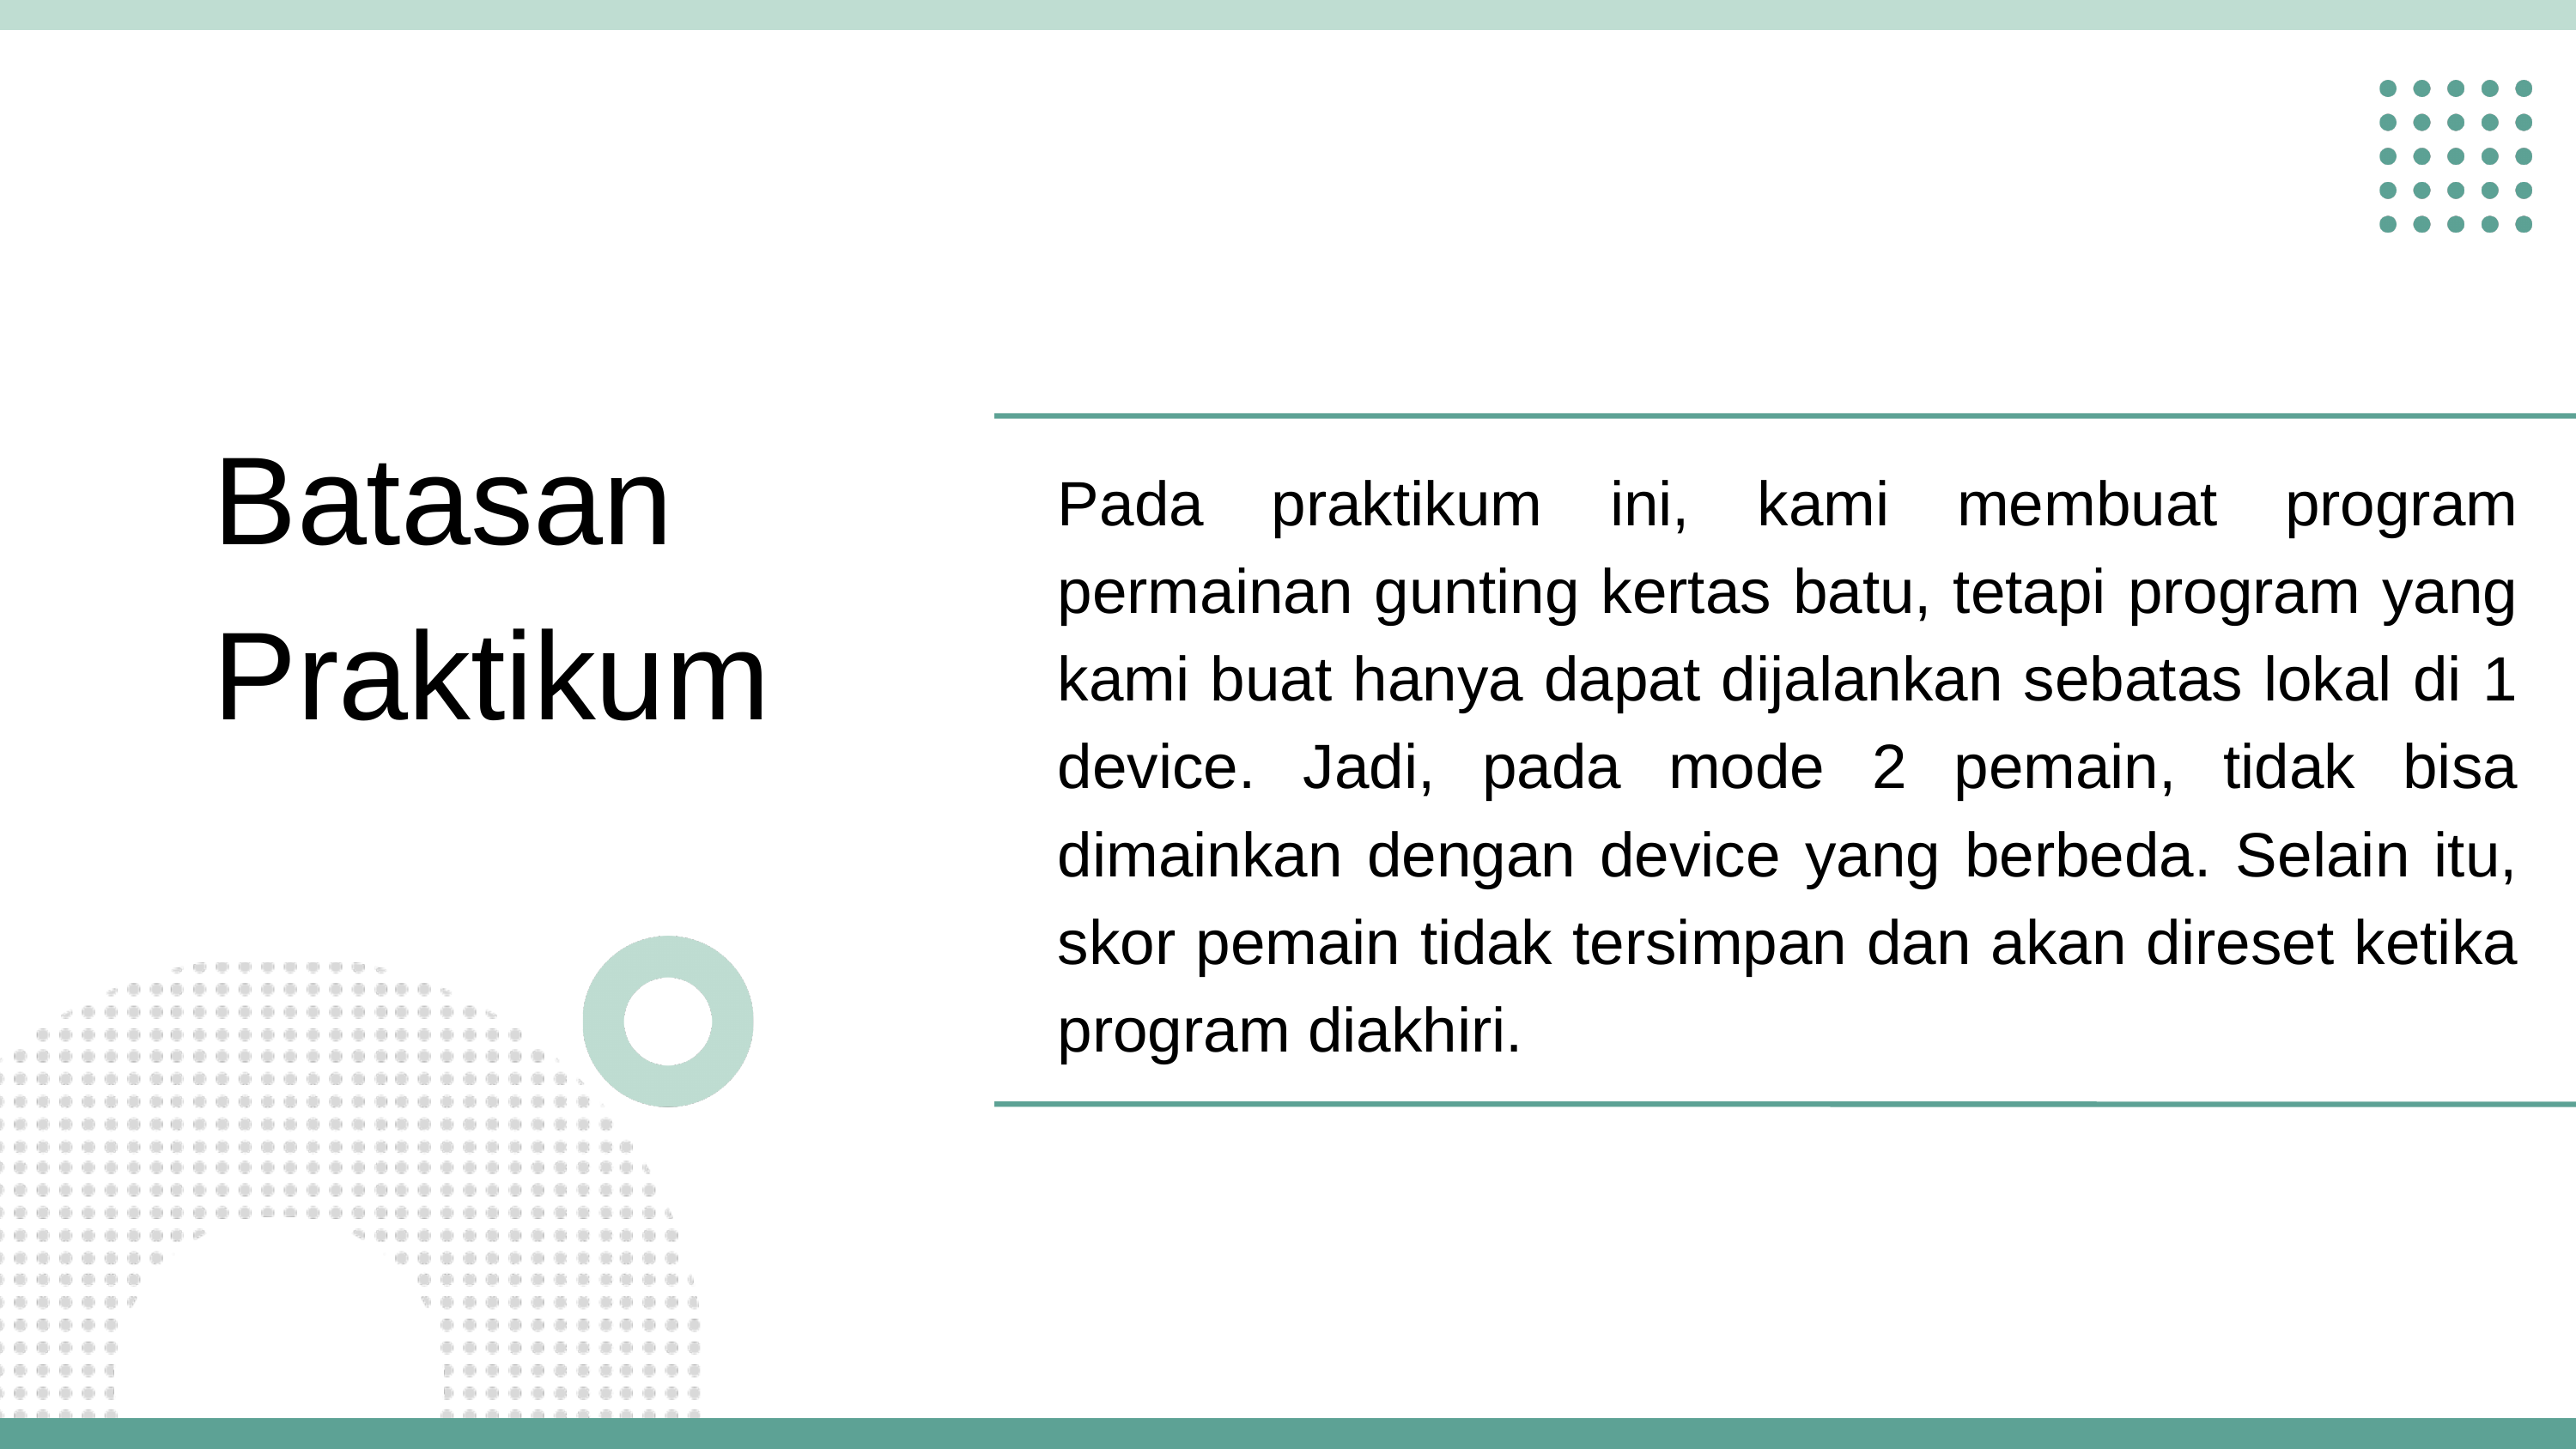

Batasan Praktikum

Pada praktikum ini, kami membuat program permainan gunting kertas batu, tetapi program yang kami buat hanya dapat dijalankan sebatas lokal di 1 device. Jadi, pada mode 2 pemain, tidak bisa dimainkan dengan device yang berbeda. Selain itu, skor pemain tidak tersimpan dan akan direset ketika program diakhiri.